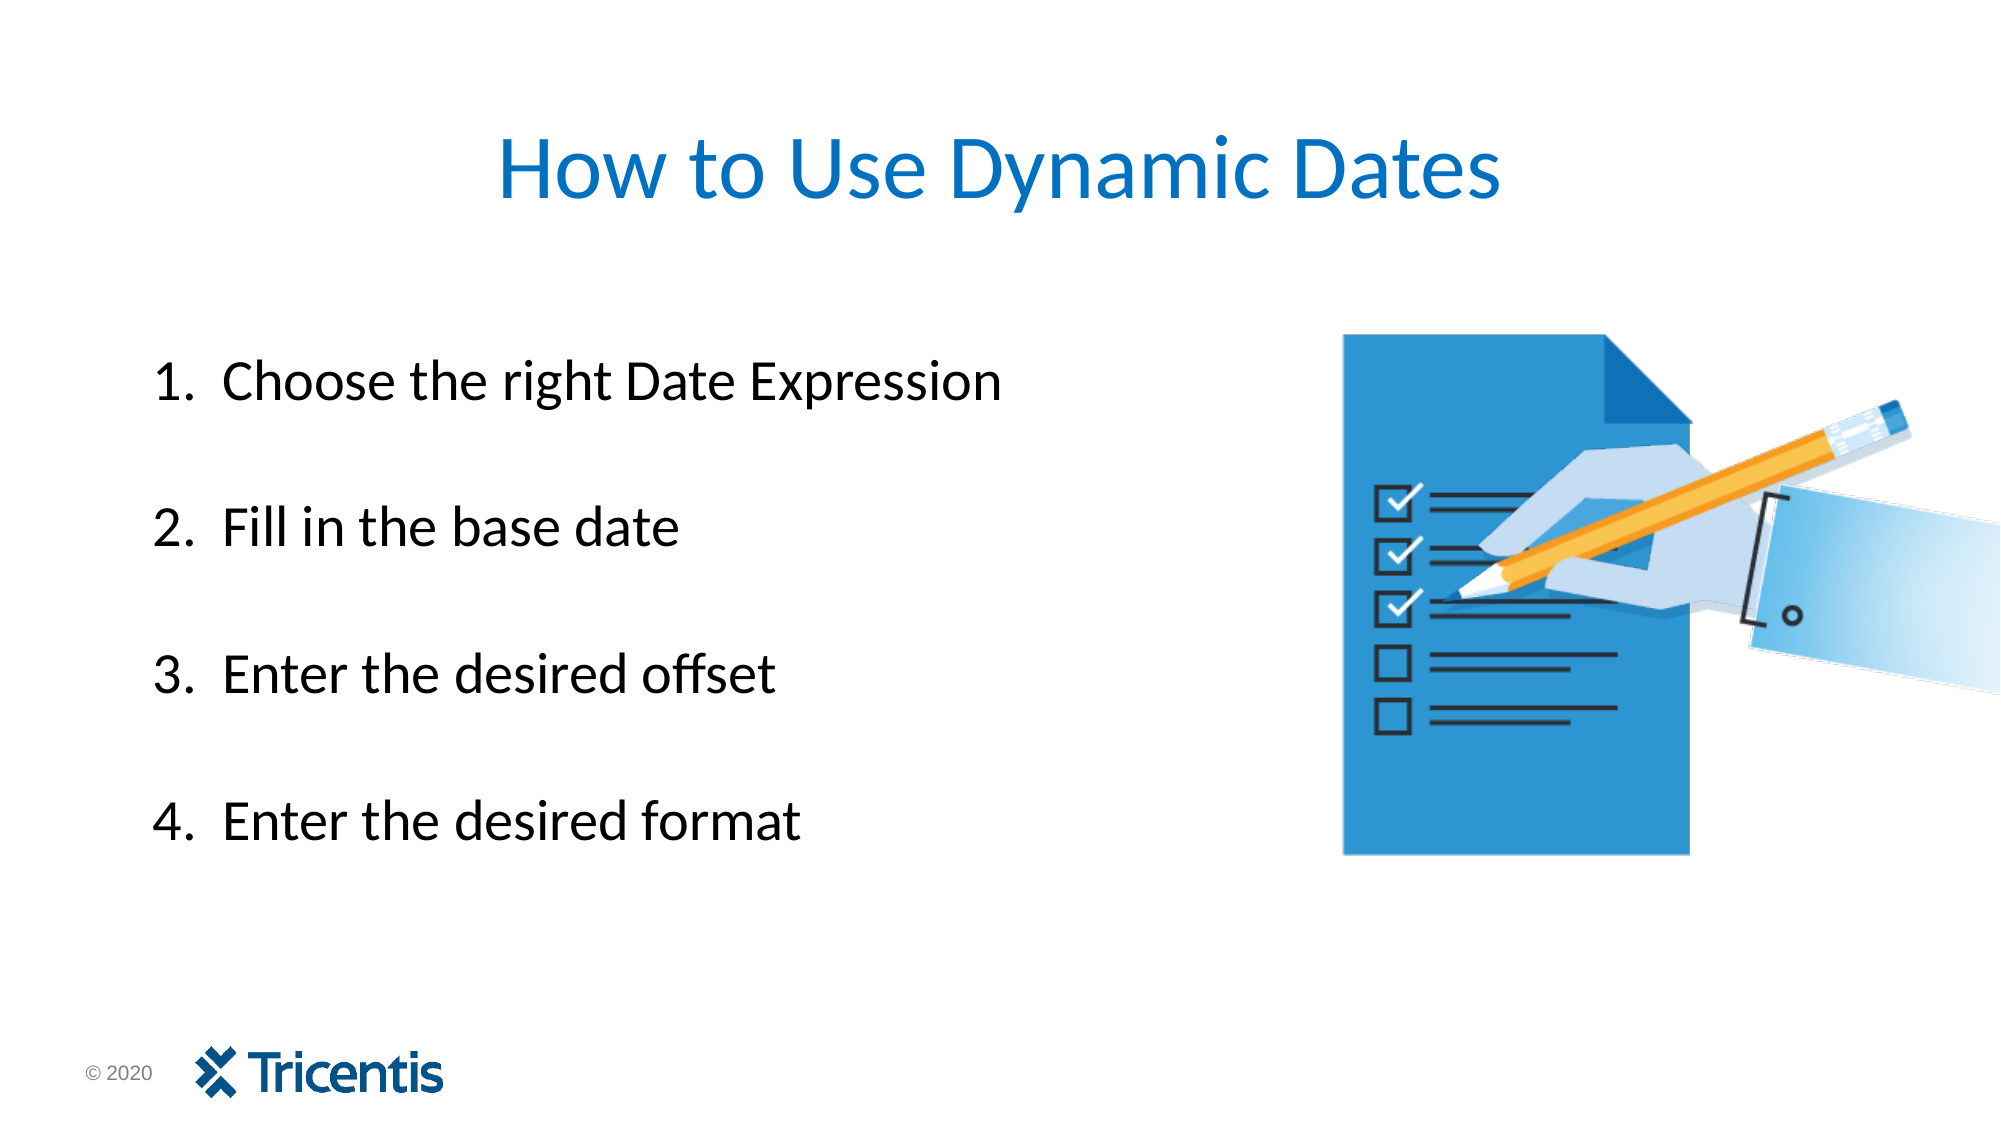

# How to Use Dynamic Dates
 Choose the right Date Expression
 Fill in the base date
 Enter the desired offset
 Enter the desired format